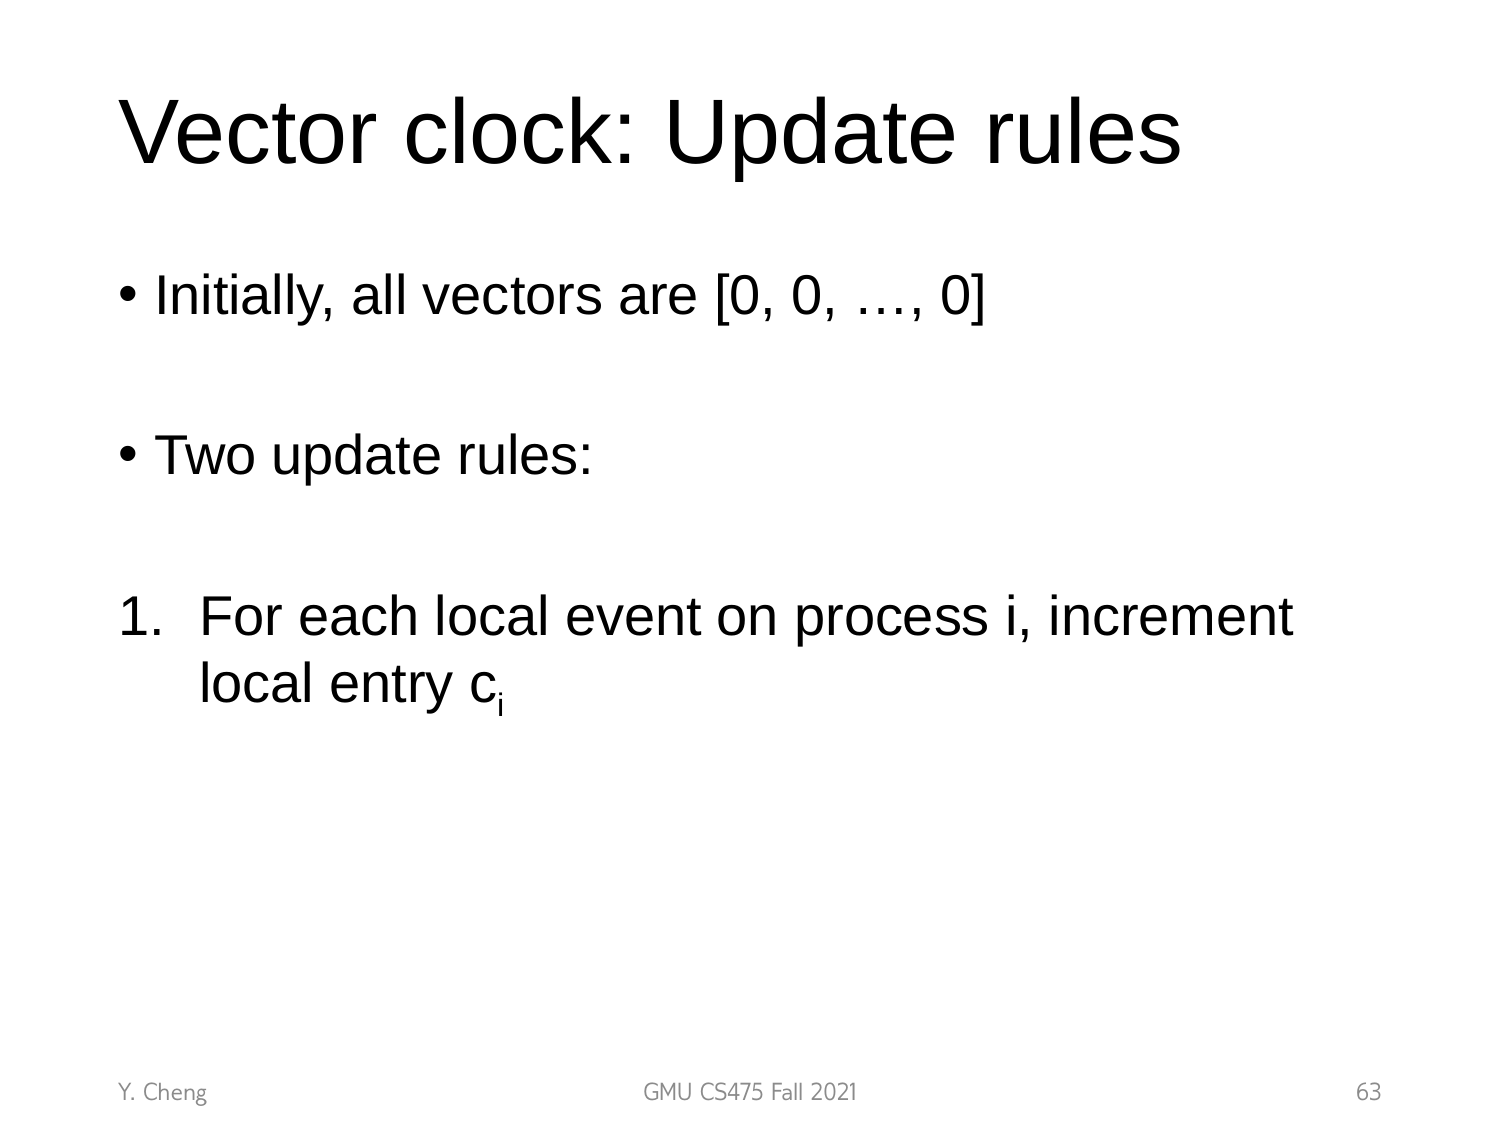

# Vector clock: Update rules
Initially, all vectors are [0, 0, …, 0]

Two update rules:

For each local event on process i, increment local entry ci

Y. Cheng
GMU CS475 Fall 2021
63